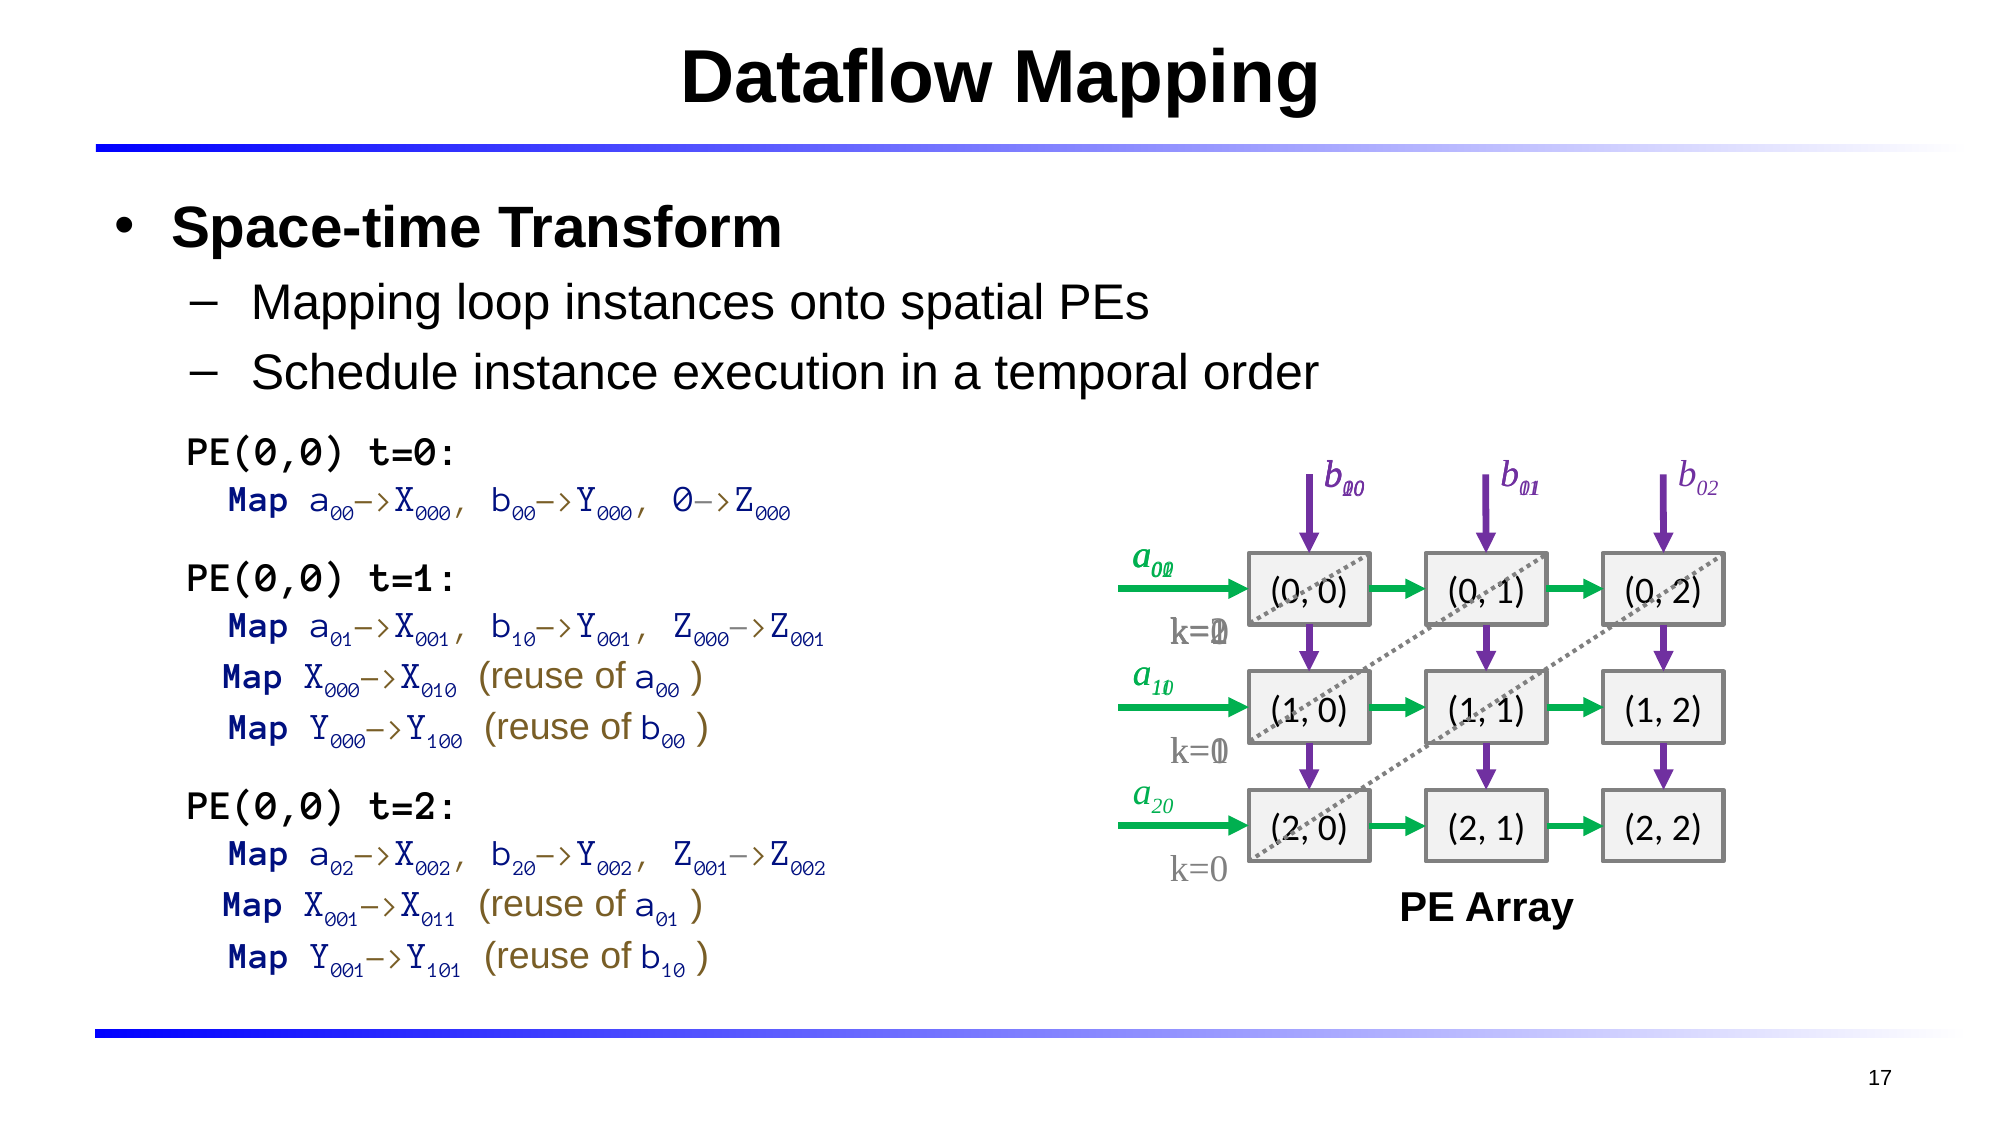

# Dataflow Mapping
Space-time Transform
 Mapping loop instances onto spatial PEs
 Schedule instance execution in a temporal order
PE(0,0) t=0:
  Map a00->X000, b00->Y000, 0->Z000

PE(0,0) t=1:
  Map a01->X001, b10->Y001, Z000->Z001
   Map X000->X010 (reuse of a00 )
  Map Y000->Y100 (reuse of b00 )

PE(0,0) t=2:
  Map a02->X002, b20->Y002, Z001->Z002
   Map X001->X011 (reuse of a01 )
  Map Y001->Y101 (reuse of b10 )
b10
b11
b00
b01
b02
b20
a00
a02
a01
(0, 0)
(0, 1)
(0, 2)
k=2
k=1
k=0
a11
a10
(1, 0)
(1, 1)
(1, 2)
k=1
k=0
a20
(2, 0)
(2, 1)
(2, 2)
k=0
PE Array
17